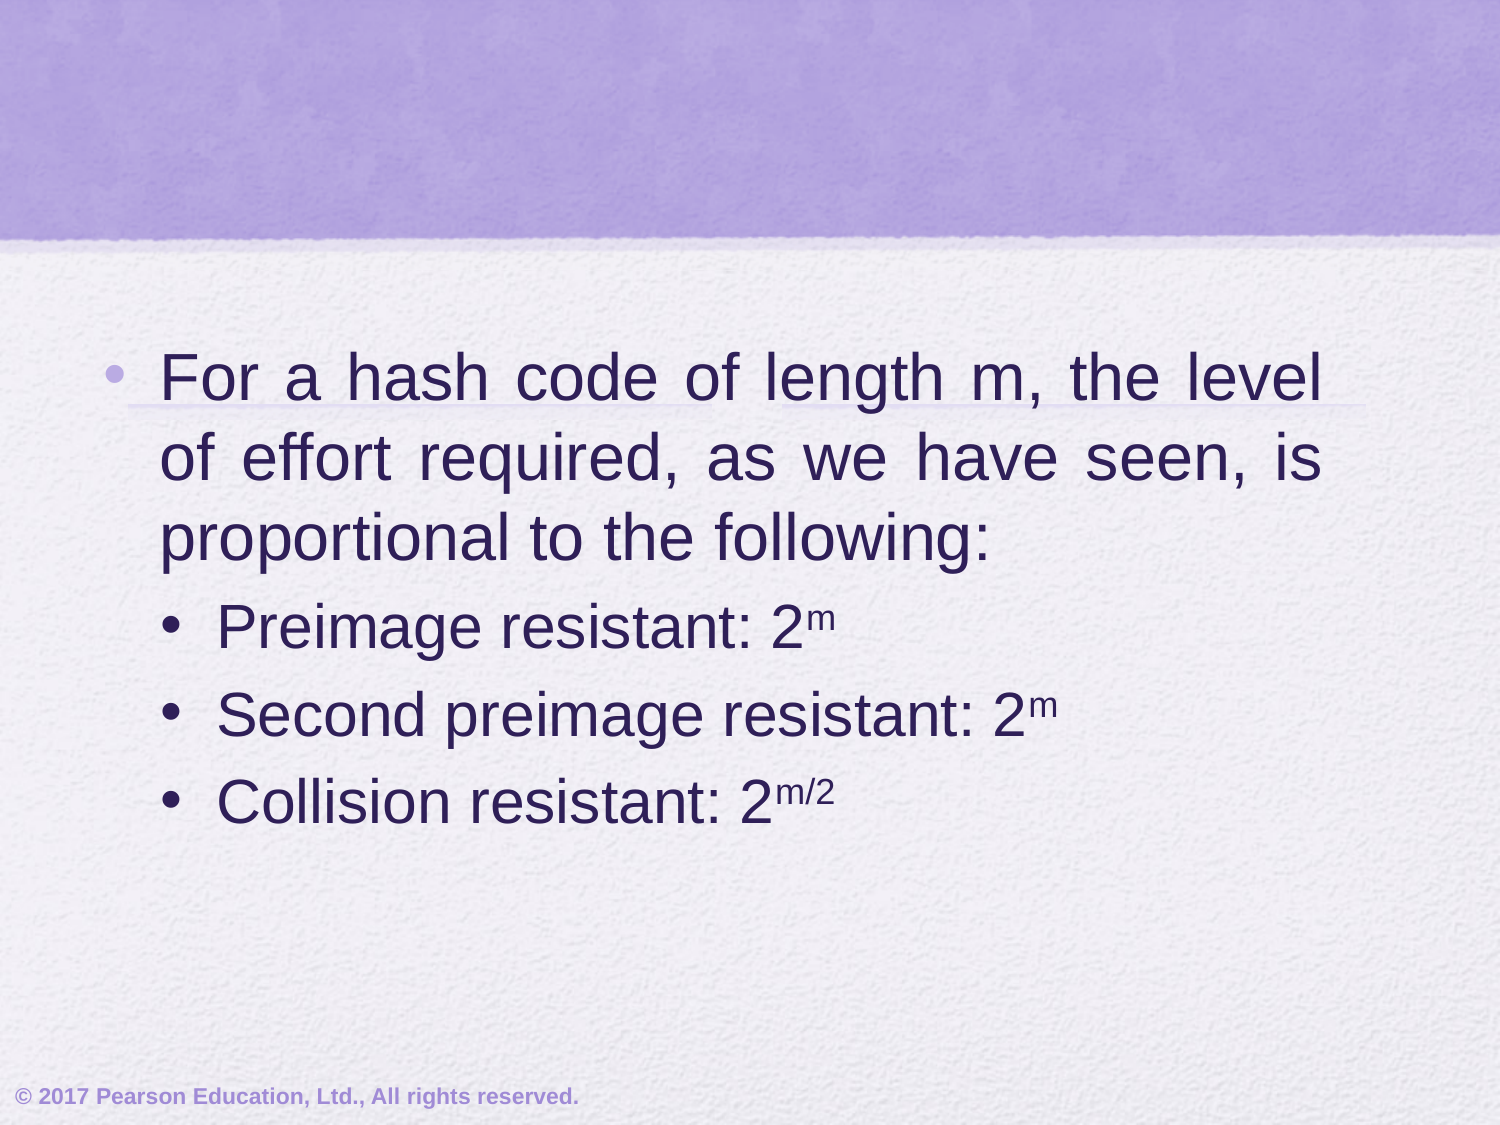

#
For a hash code of length m, the level of effort required, as we have seen, is proportional to the following:
Preimage resistant: 2m
Second preimage resistant: 2m
Collision resistant: 2m/2
© 2017 Pearson Education, Ltd., All rights reserved.